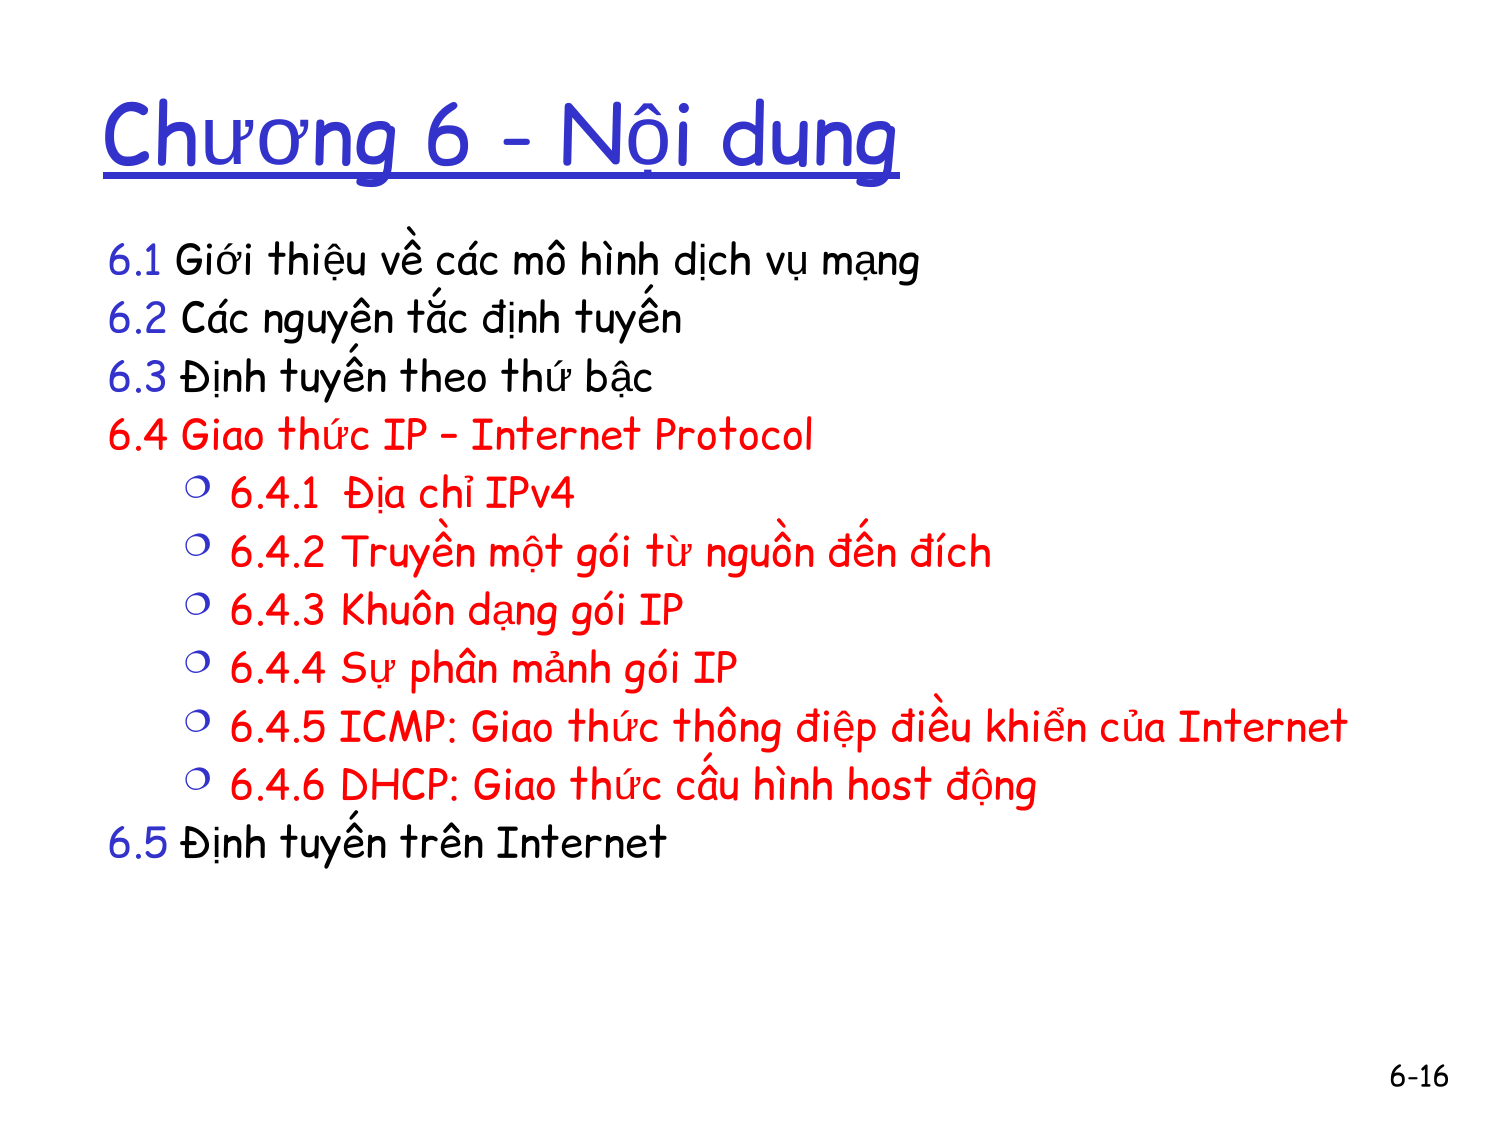

# Chương 6 - Nội dung
6.1 Giới thiệu về các mô hình dịch vụ mạng
6.2 Các nguyên tắc định tuyến
6.3 Định tuyến theo thứ bậc
6.4 Giao thức IP – Internet Protocol
6.4.1  Địa chỉ IPv4
6.4.2 Truyền một gói từ nguồn đến đích
6.4.3 Khuôn dạng gói IP
6.4.4 Sự phân mảnh gói IP
6.4.5 ICMP: Giao thức thông điệp điều khiển của Internet
6.4.6 DHCP: Giao thức cấu hình host động
6.5 Định tuyến trên Internet
6-16